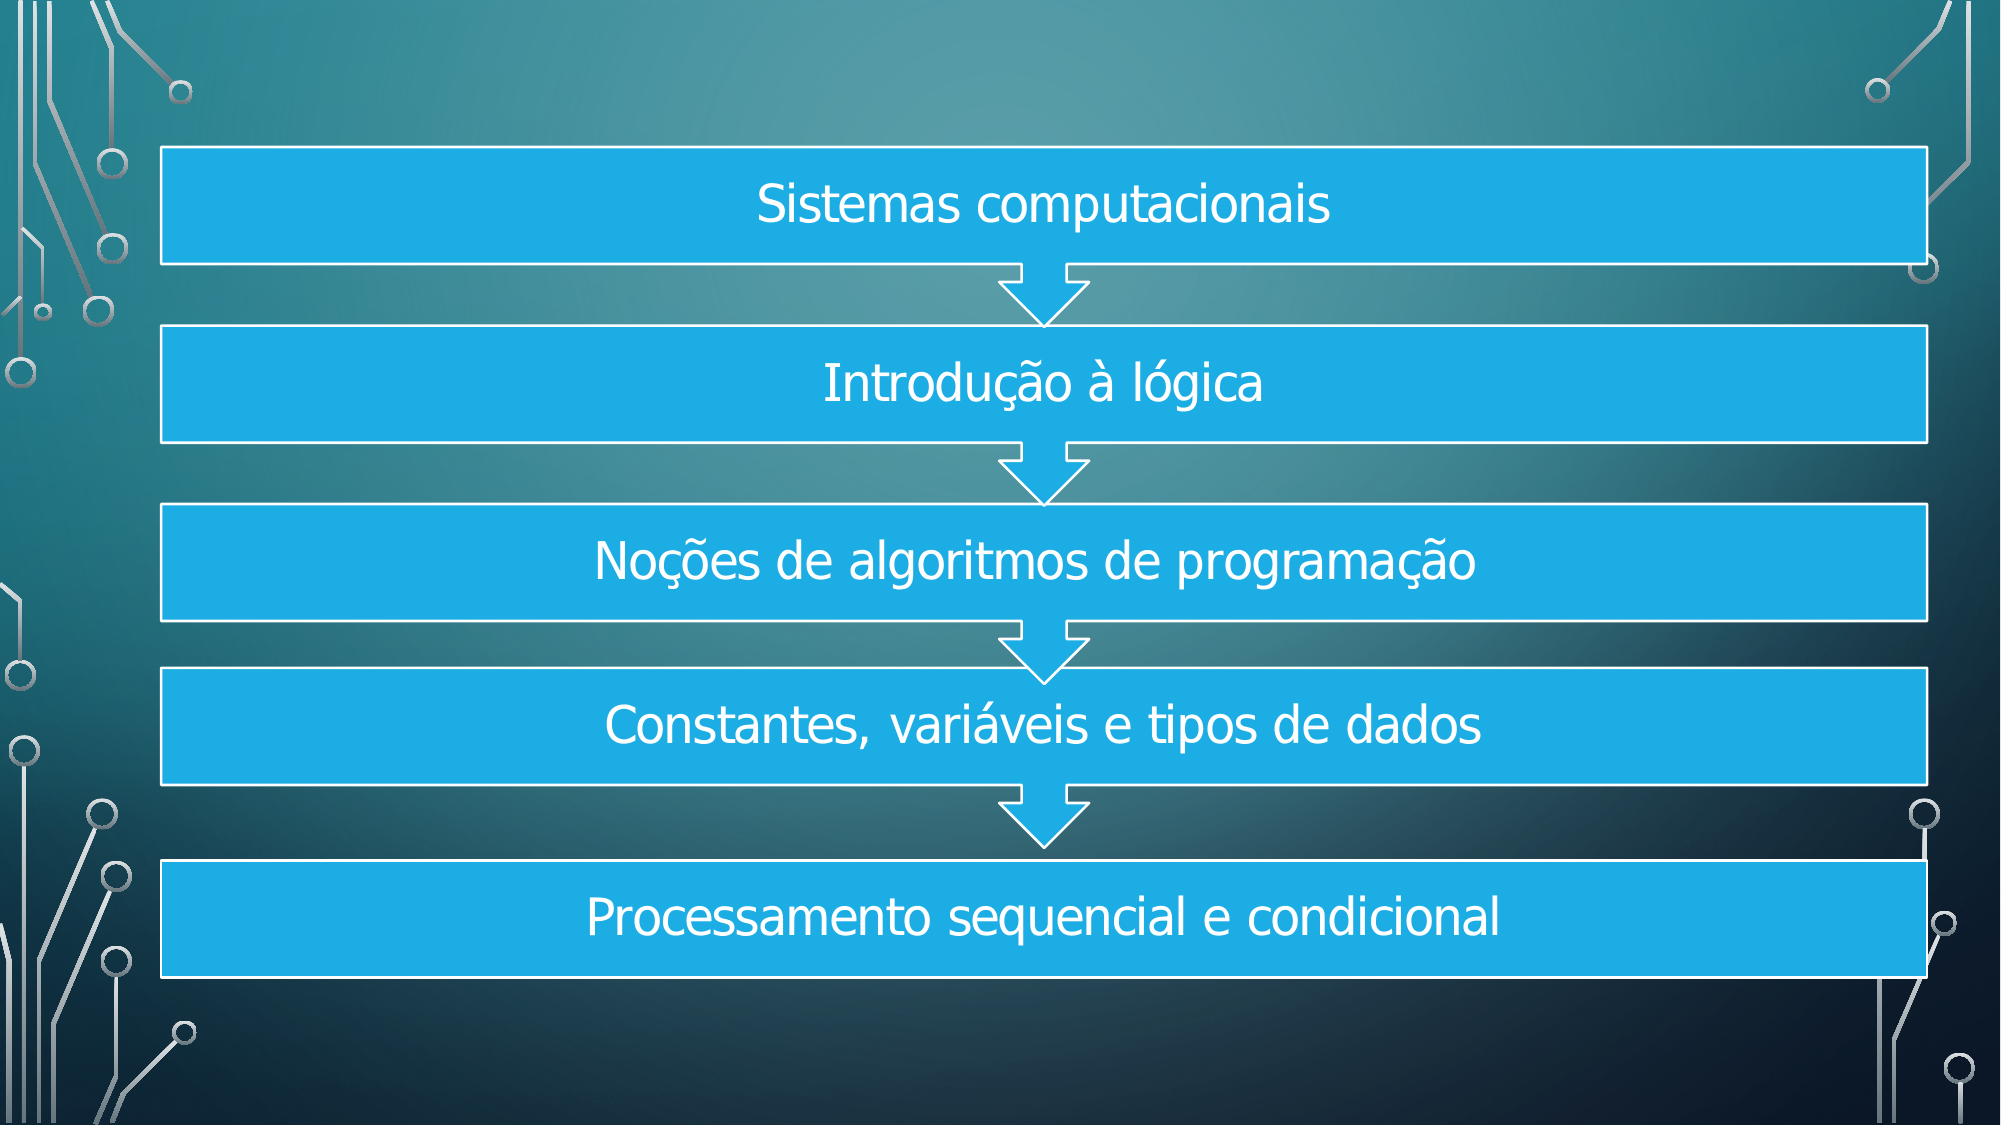

Processamento sequencial e condicional
Constantes, variáveis e tipos de dados
Noções de algoritmos de programação
Introdução à lógica
Sistemas computacionais